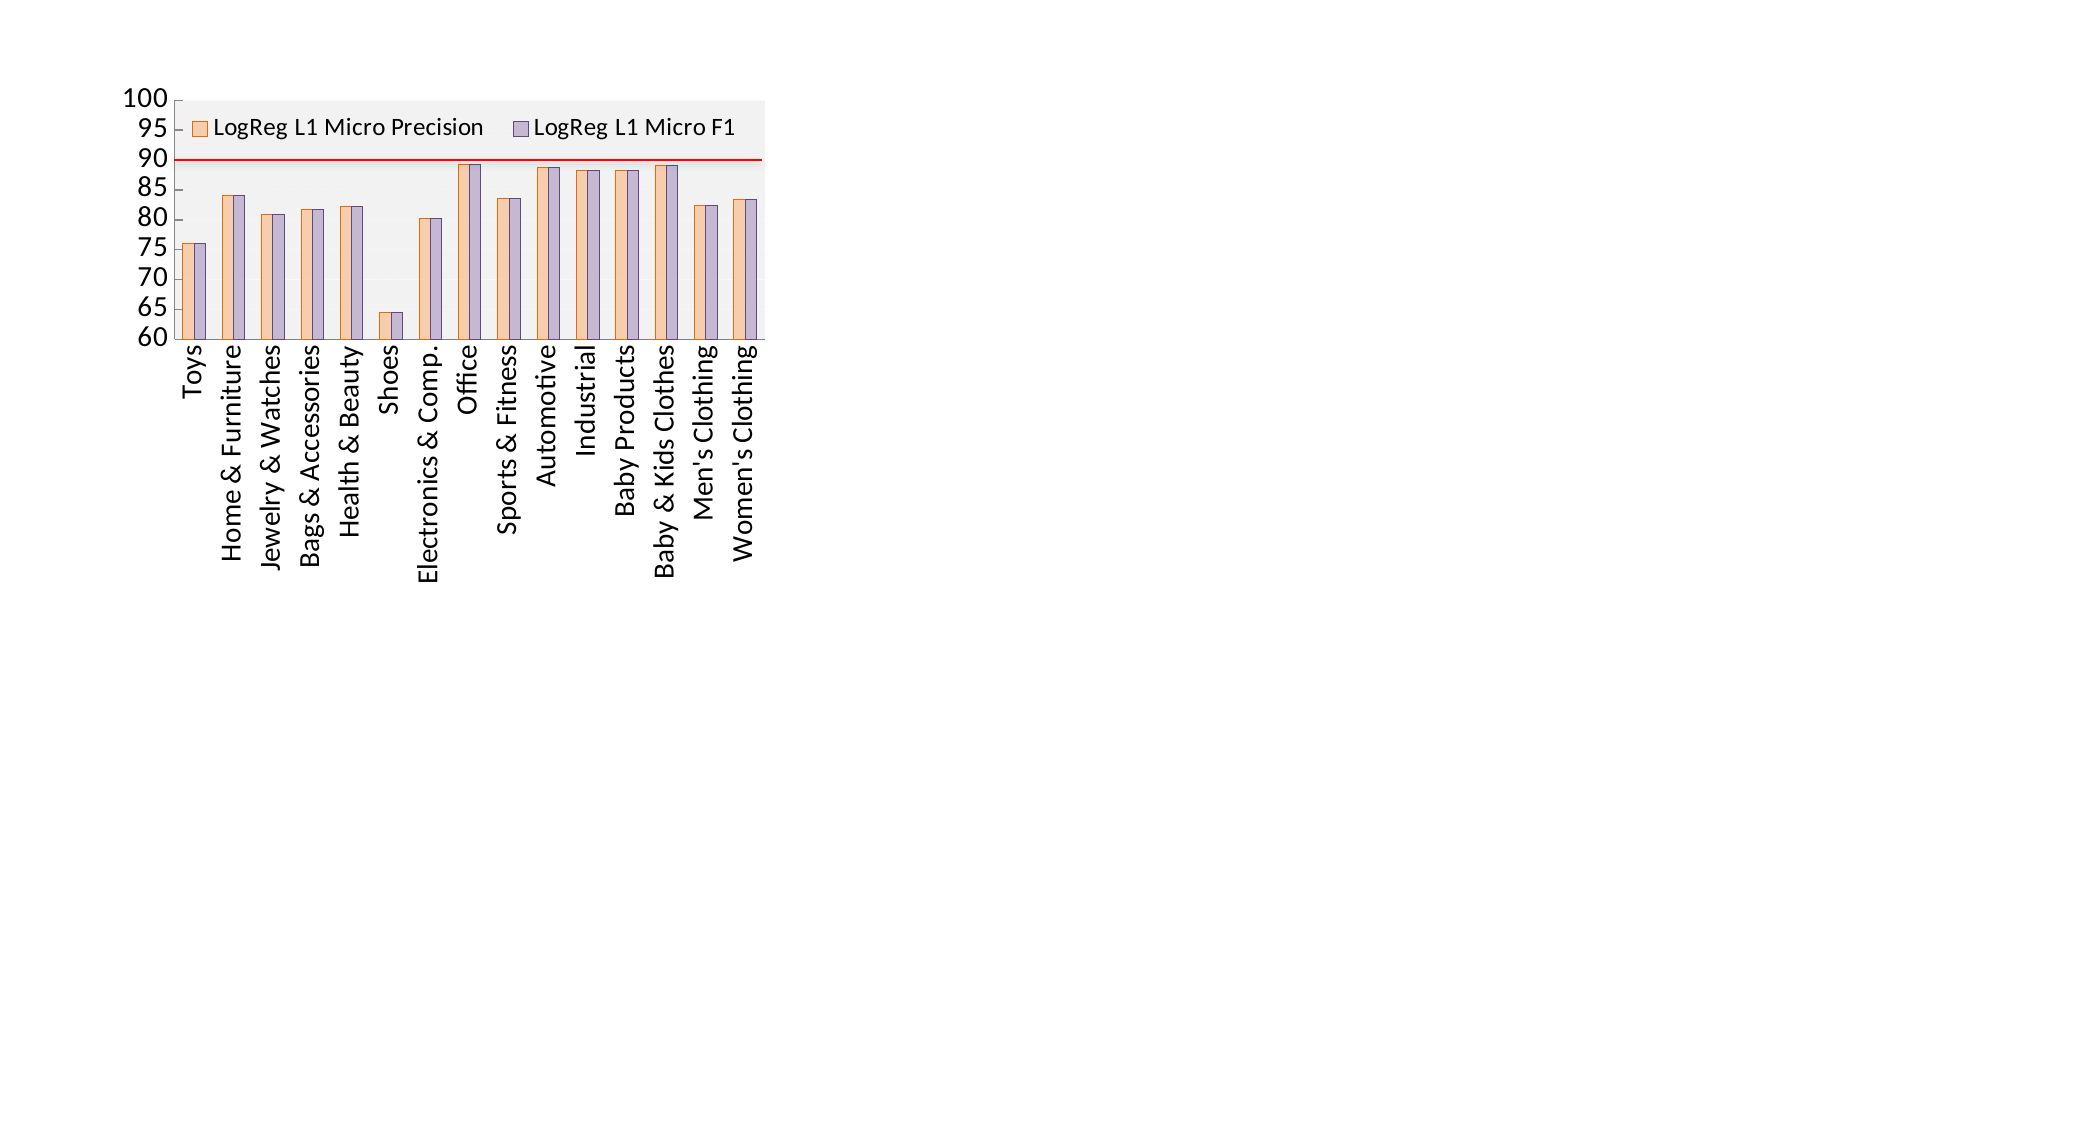

### Chart

| Category | LogReg L1 Micro Precision | LogReg L1 Micro F1 |
|---|---|---|
| Toys | 76.004 | 76.004 |
| Home & Furniture | 84.00200000000001 | 84.00200000000001 |
| Jewelry & Watches | 80.894 | 80.894 |
| Bags & Accessories | 81.67599999999993 | 81.67599999999993 |
| Health & Beauty | 82.17799999999998 | 82.17799999999998 |
| Shoes | 64.516 | 64.516 |
| Electronics & Comp. | 80.132 | 80.132 |
| Office | 89.218 | 89.218 |
| Sports & Fitness | 83.57199999999997 | 83.57199999999997 |
| Automotive | 88.794 | 88.794 |
| Industrial | 88.236 | 88.236 |
| Baby Products | 88.19000000000001 | 88.19000000000001 |
| Baby & Kids Clothes | 89.034 | 89.034 |
| Men's Clothing | 82.42 | 82.42 |
| Women's Clothing | 83.362 | 83.362 |